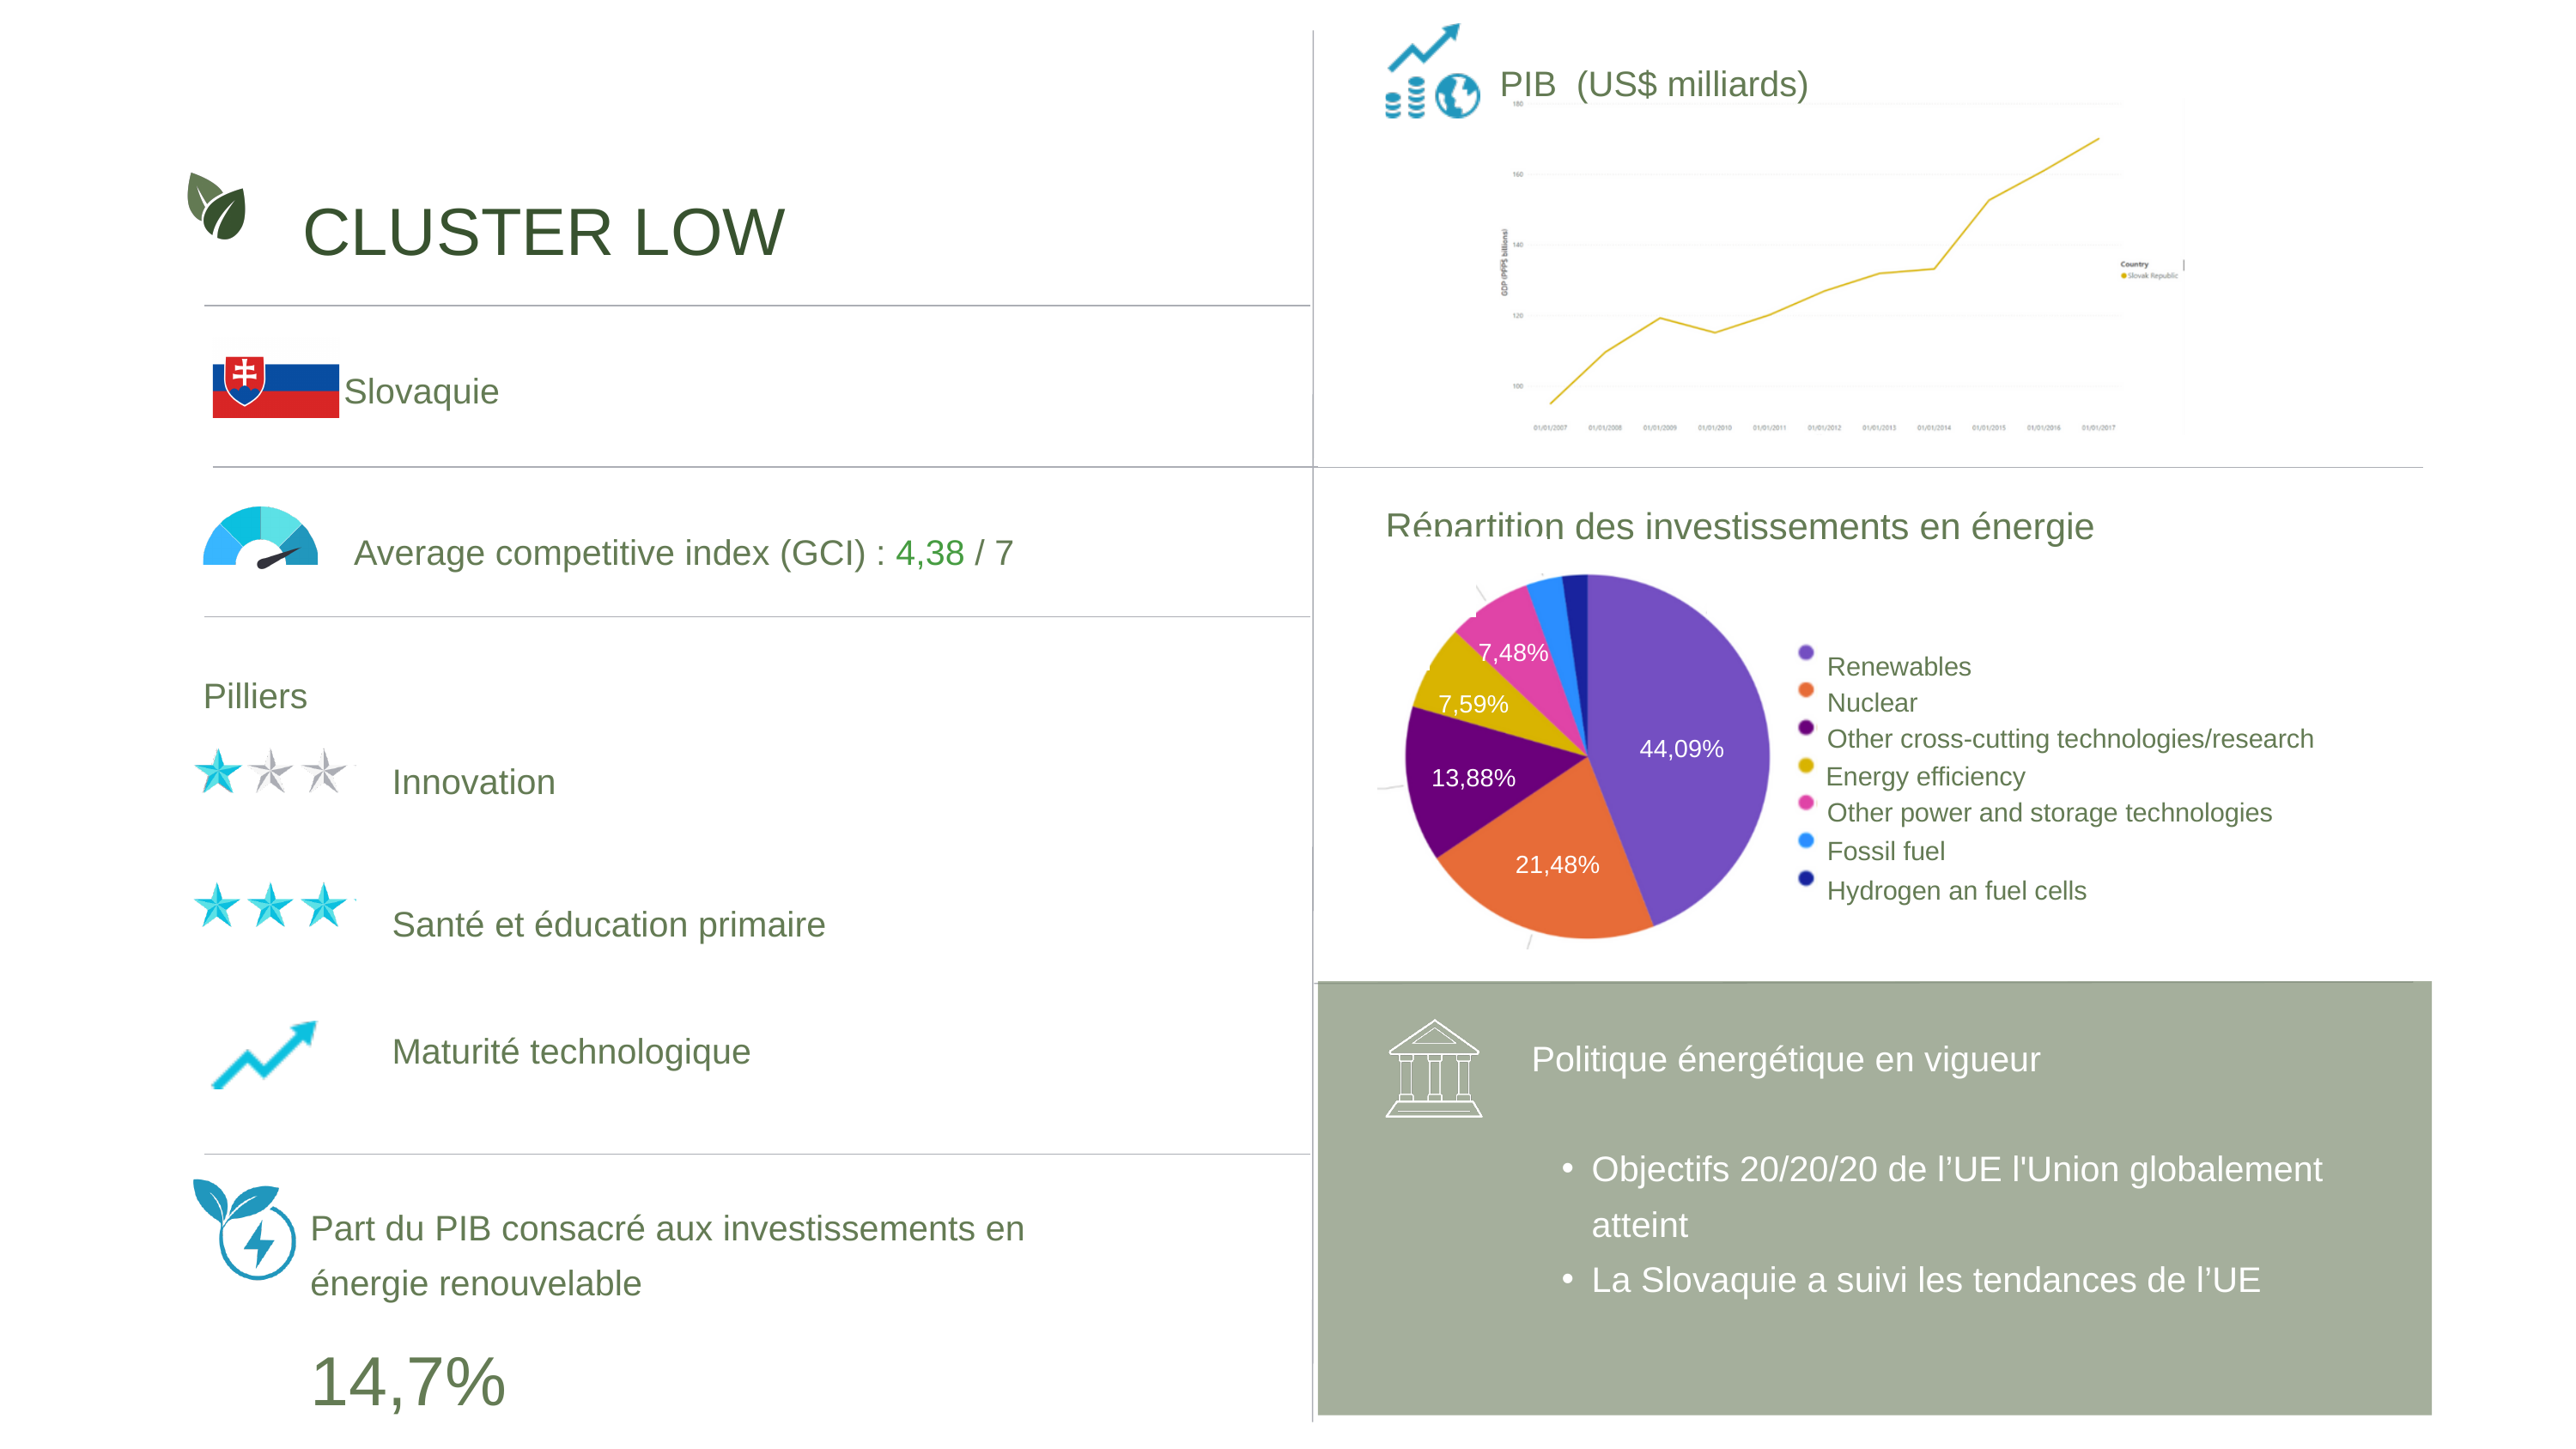

PIB  (US$ milliards)

CLUSTER LOW

Slovaquie
Répartition des investissements en énergie

Average competitive index (GCI) : 4,38 / 7

7,48%

Renewables
Pilliers

Nuclear
7,59%
Other cross-cutting technologies/research
44,09%
Innovation

Energy efficiency
13,88%
Other power and storage technologies

Fossil fuel
21,48%
Hydrogen an fuel cells

Santé et éducation primaire

Maturité technologique

Politique énergétique en vigueur

Objectifs 20/20/20 de l’UE l'Union globalement atteint
La Slovaquie a suivi les tendances de l’UE

Part du PIB consacré aux investissements en énergie renouvelable
14,7%